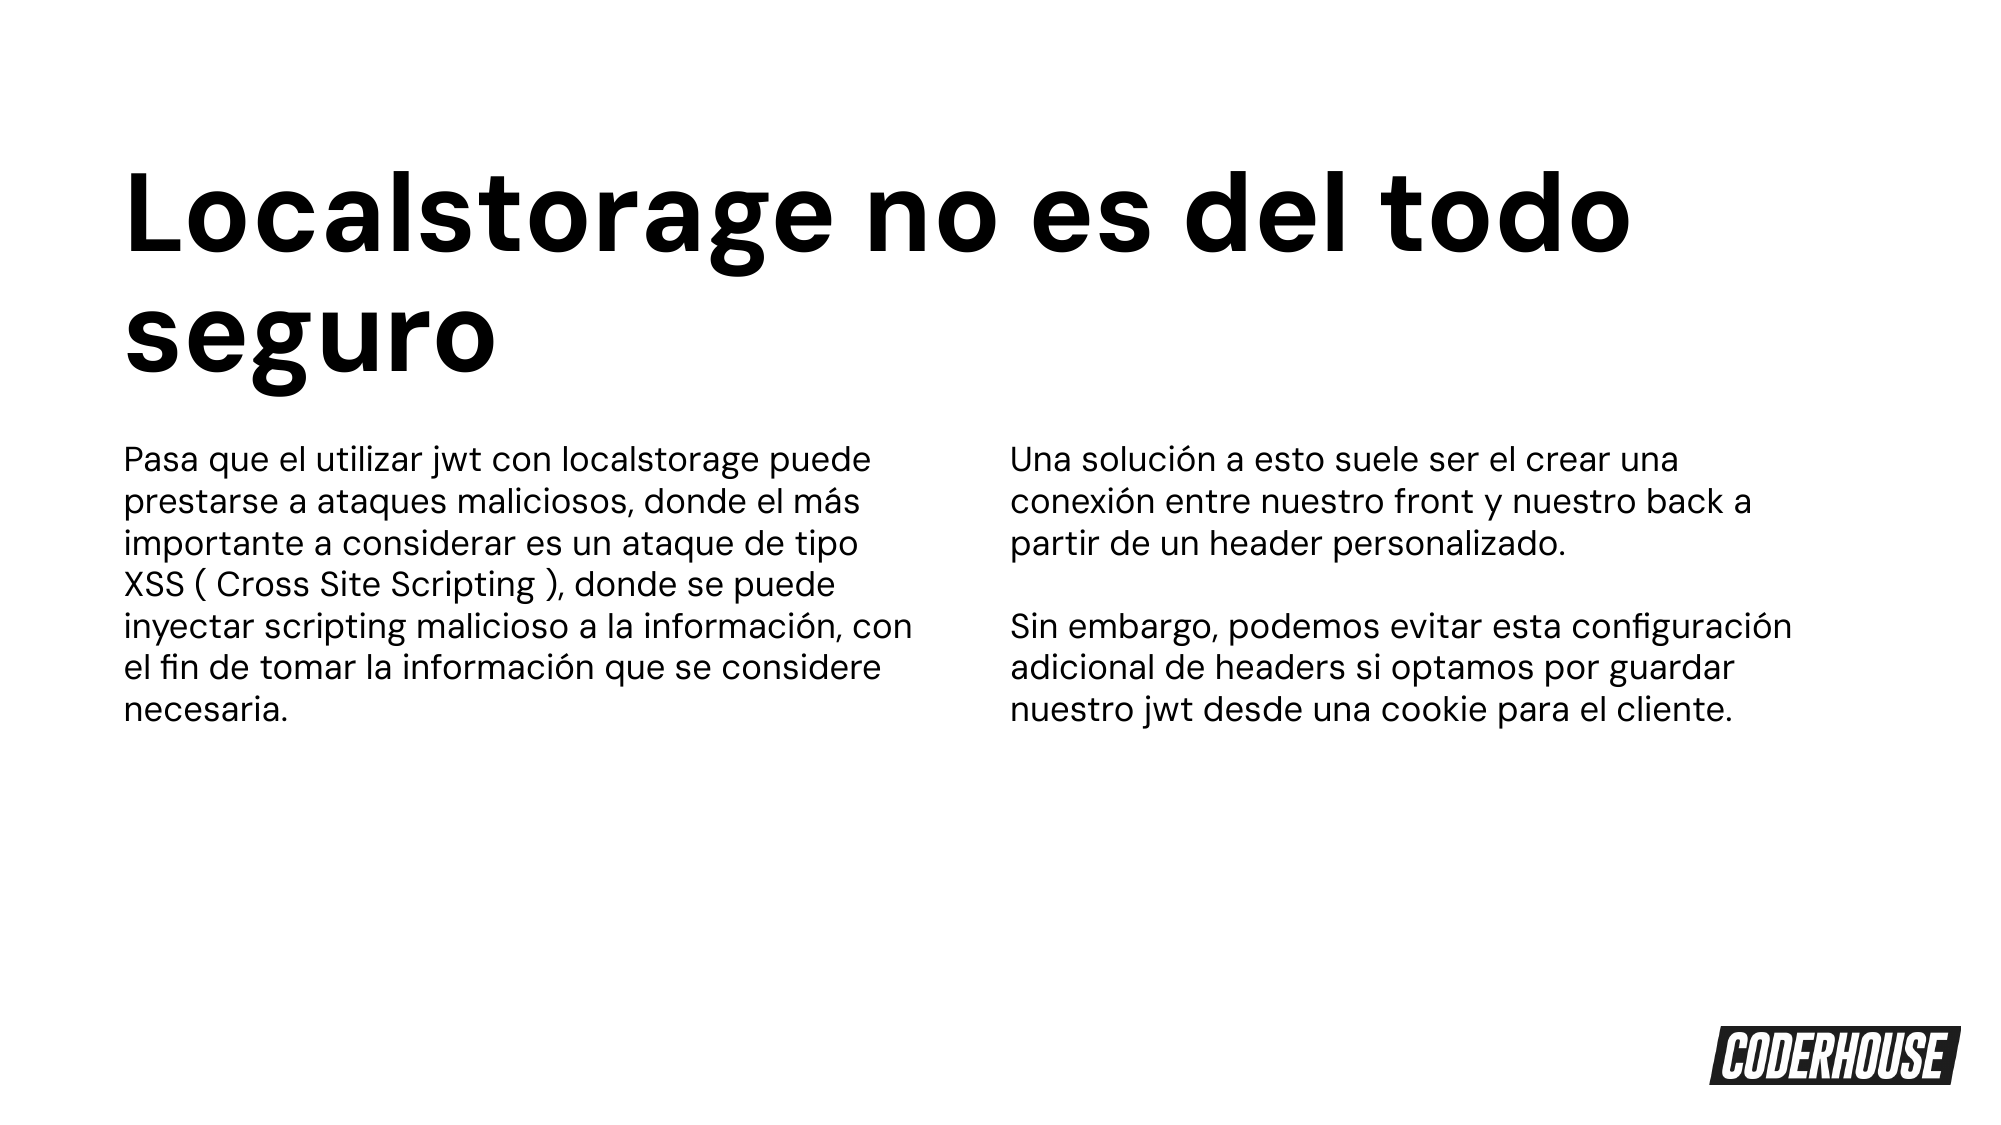

Localstorage no es del todo seguro
Pasa que el utilizar jwt con localstorage puede prestarse a ataques maliciosos, donde el más importante a considerar es un ataque de tipo XSS ( Cross Site Scripting ), donde se puede inyectar scripting malicioso a la información, con el fin de tomar la información que se considere necesaria.
Una solución a esto suele ser el crear una conexión entre nuestro front y nuestro back a partir de un header personalizado.

Sin embargo, podemos evitar esta configuración adicional de headers si optamos por guardar nuestro jwt desde una cookie para el cliente.